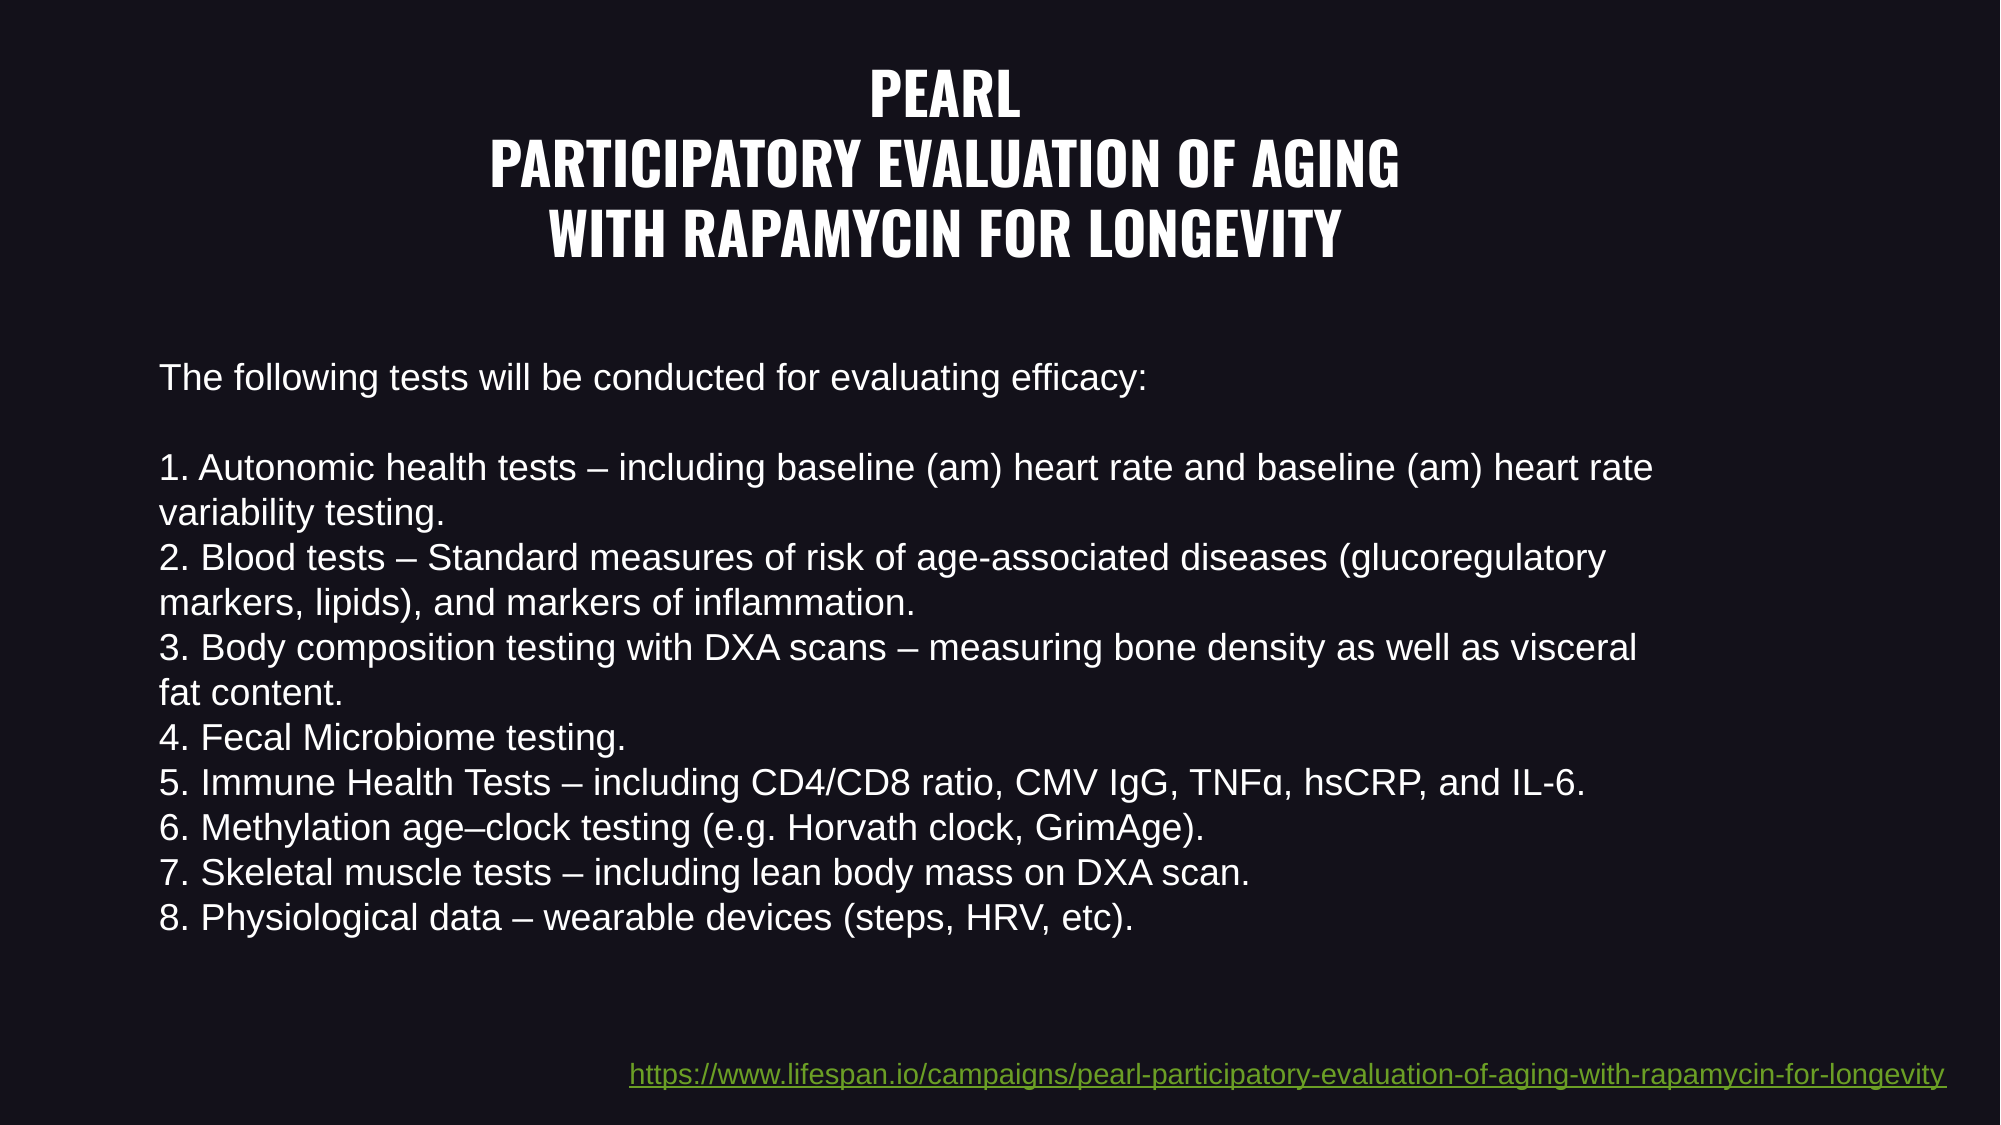

PEARL
PARTICIPATORY EVALUATION OF AGING WITH RAPAMYCIN FOR LONGEVITY

The following tests will be conducted for evaluating efficacy:

1. Autonomic health tests – including baseline (am) heart rate and baseline (am) heart rate variability testing.
2. Blood tests – Standard measures of risk of age-associated diseases (glucoregulatory markers, lipids), and markers of inflammation.
3. Body composition testing with DXA scans – measuring bone density as well as visceral fat content.
4. Fecal Microbiome testing.
5. Immune Health Tests – including CD4/CD8 ratio, CMV IgG, TNFɑ, hsCRP, and IL-6.
6. Methylation age–clock testing (e.g. Horvath clock, GrimAge).
7. Skeletal muscle tests – including lean body mass on DXA scan.
8. Physiological data – wearable devices (steps, HRV, etc).
https://www.lifespan.io/campaigns/pearl-participatory-evaluation-of-aging-with-rapamycin-for-longevity